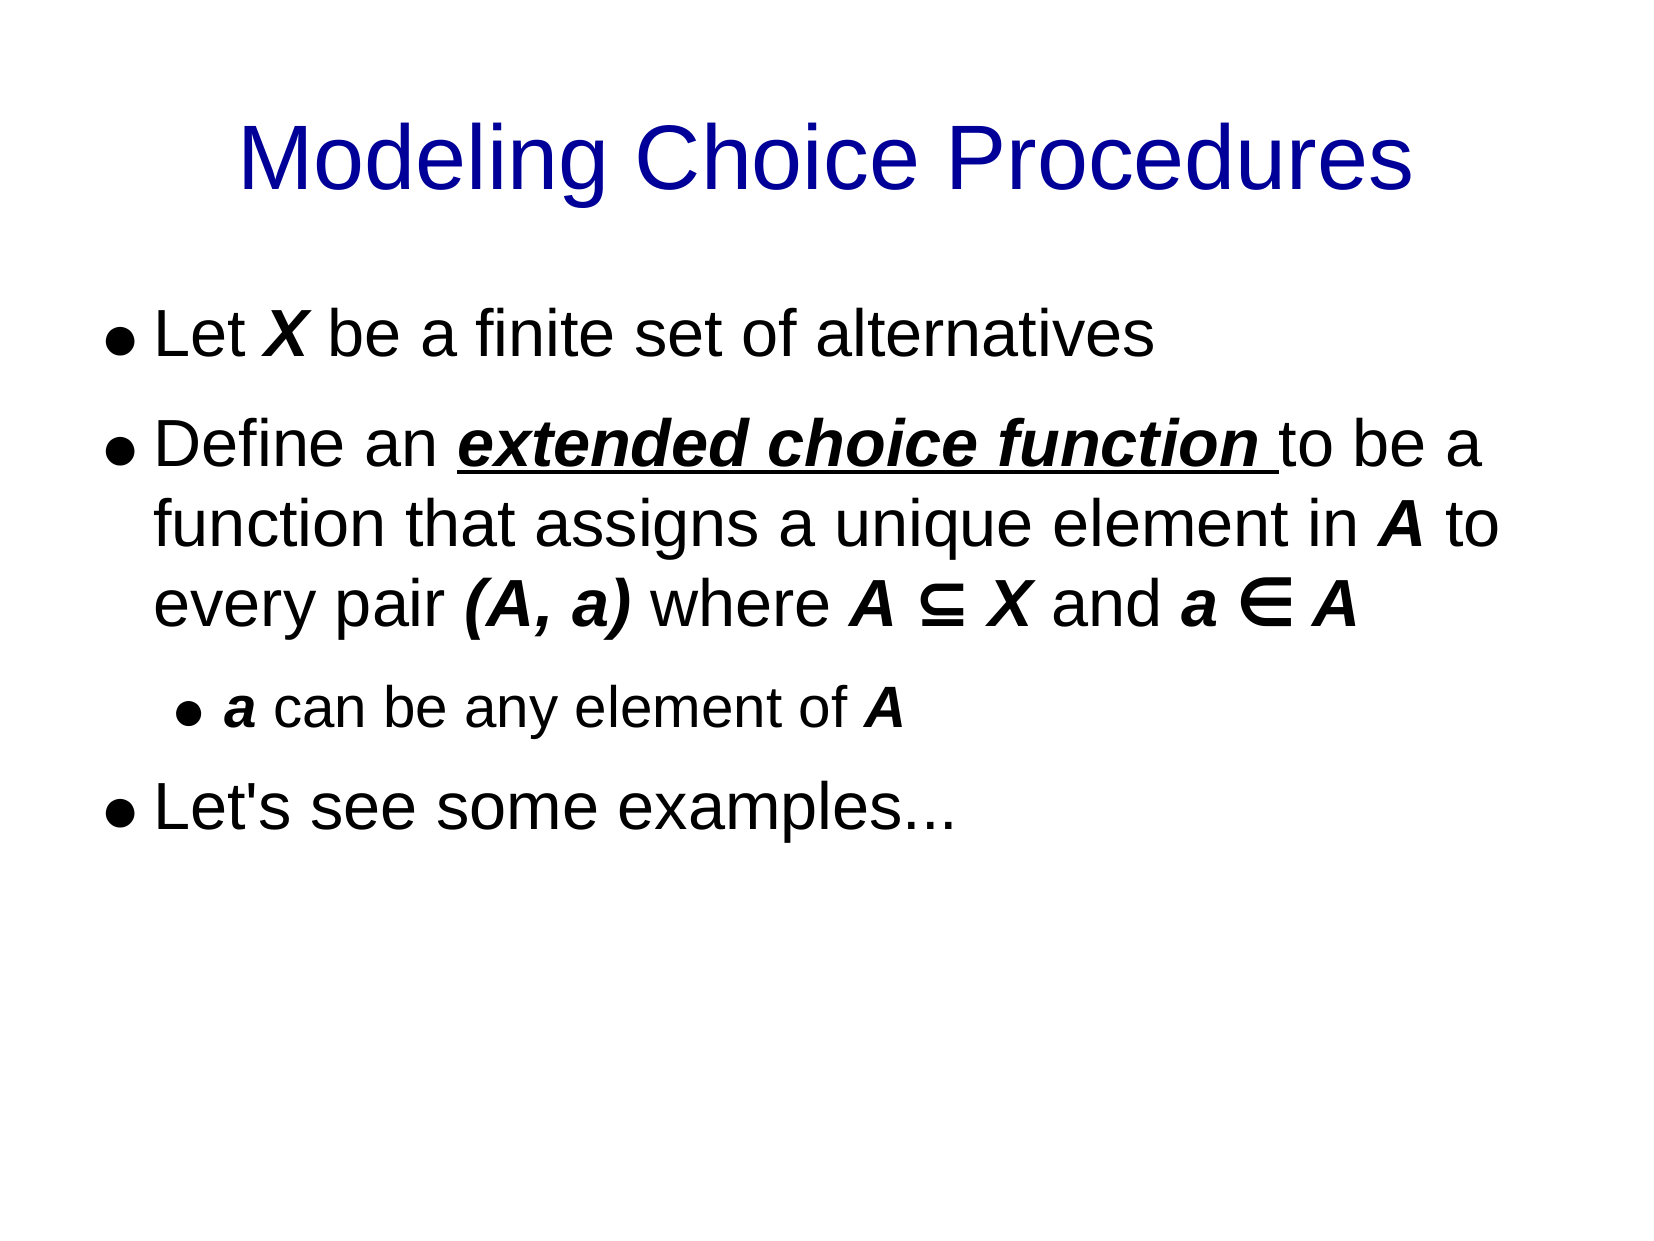

Modeling Choice Procedures
Let X be a finite set of alternatives
Define an extended choice function to be a function that assigns a unique element in A to every pair (A, a) where A ⊆ X and a ∈ A
a can be any element of A
Let's see some examples...